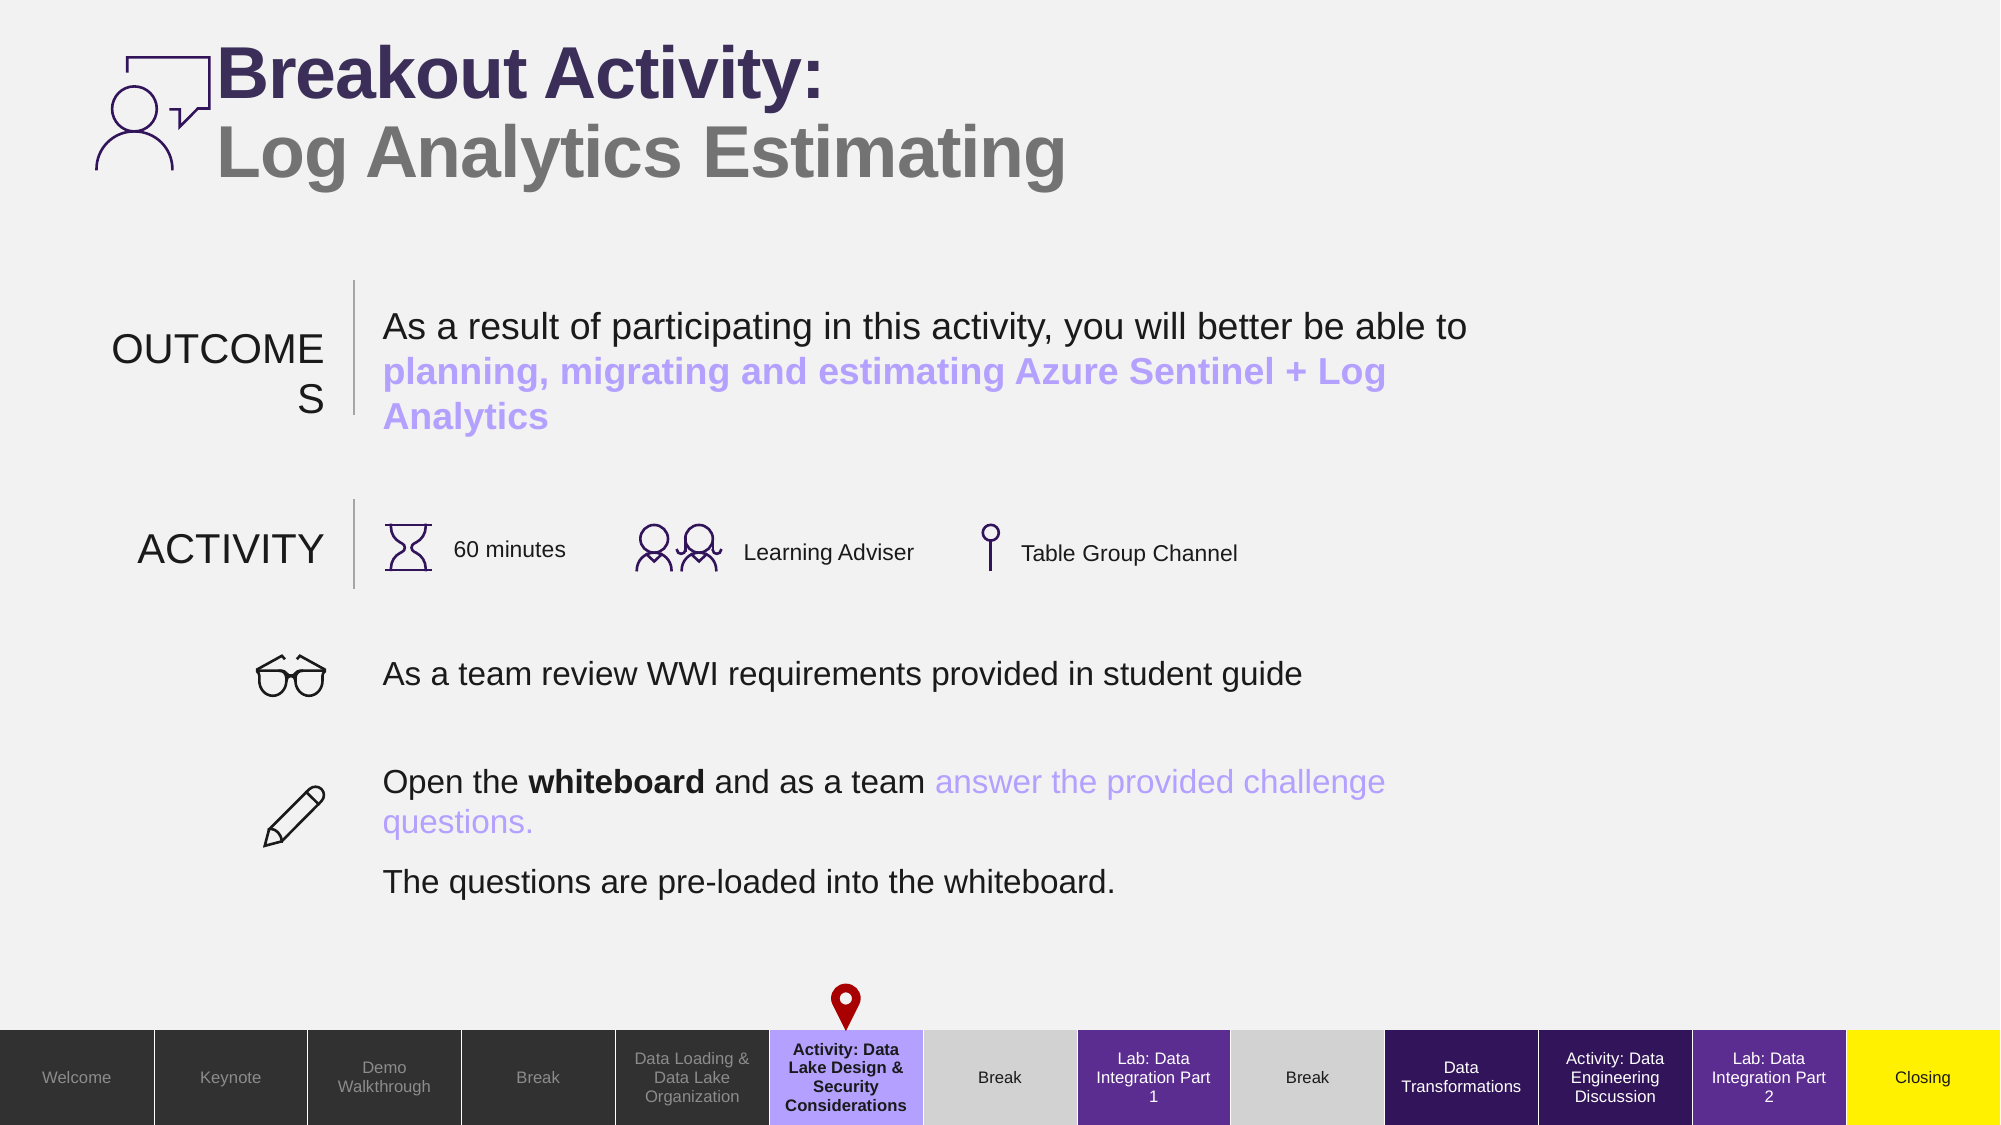

# Breakout Activity: Log Analytics Estimating

As a result of participating in this activity, you will better be able to planning, migrating and estimating Azure Sentinel + Log Analytics
OUTCOMES
ACTIVITY

60 minutes
Learning Adviser
Table Group Channel
As a team review WWI requirements provided in student guide

Open the whiteboard and as a team answer the provided challenge questions.

The questions are pre-loaded into the whiteboard.

| Welcome | Keynote | Demo Walkthrough | Break | Data Loading & Data Lake Organization | Activity: Data Lake Design & Security Considerations | Break | Lab: Data Integration Part 1 | Break | Data Transformations | Activity: Data Engineering Discussion | Lab: Data Integration Part 2 | Closing |
| --- | --- | --- | --- | --- | --- | --- | --- | --- | --- | --- | --- | --- |